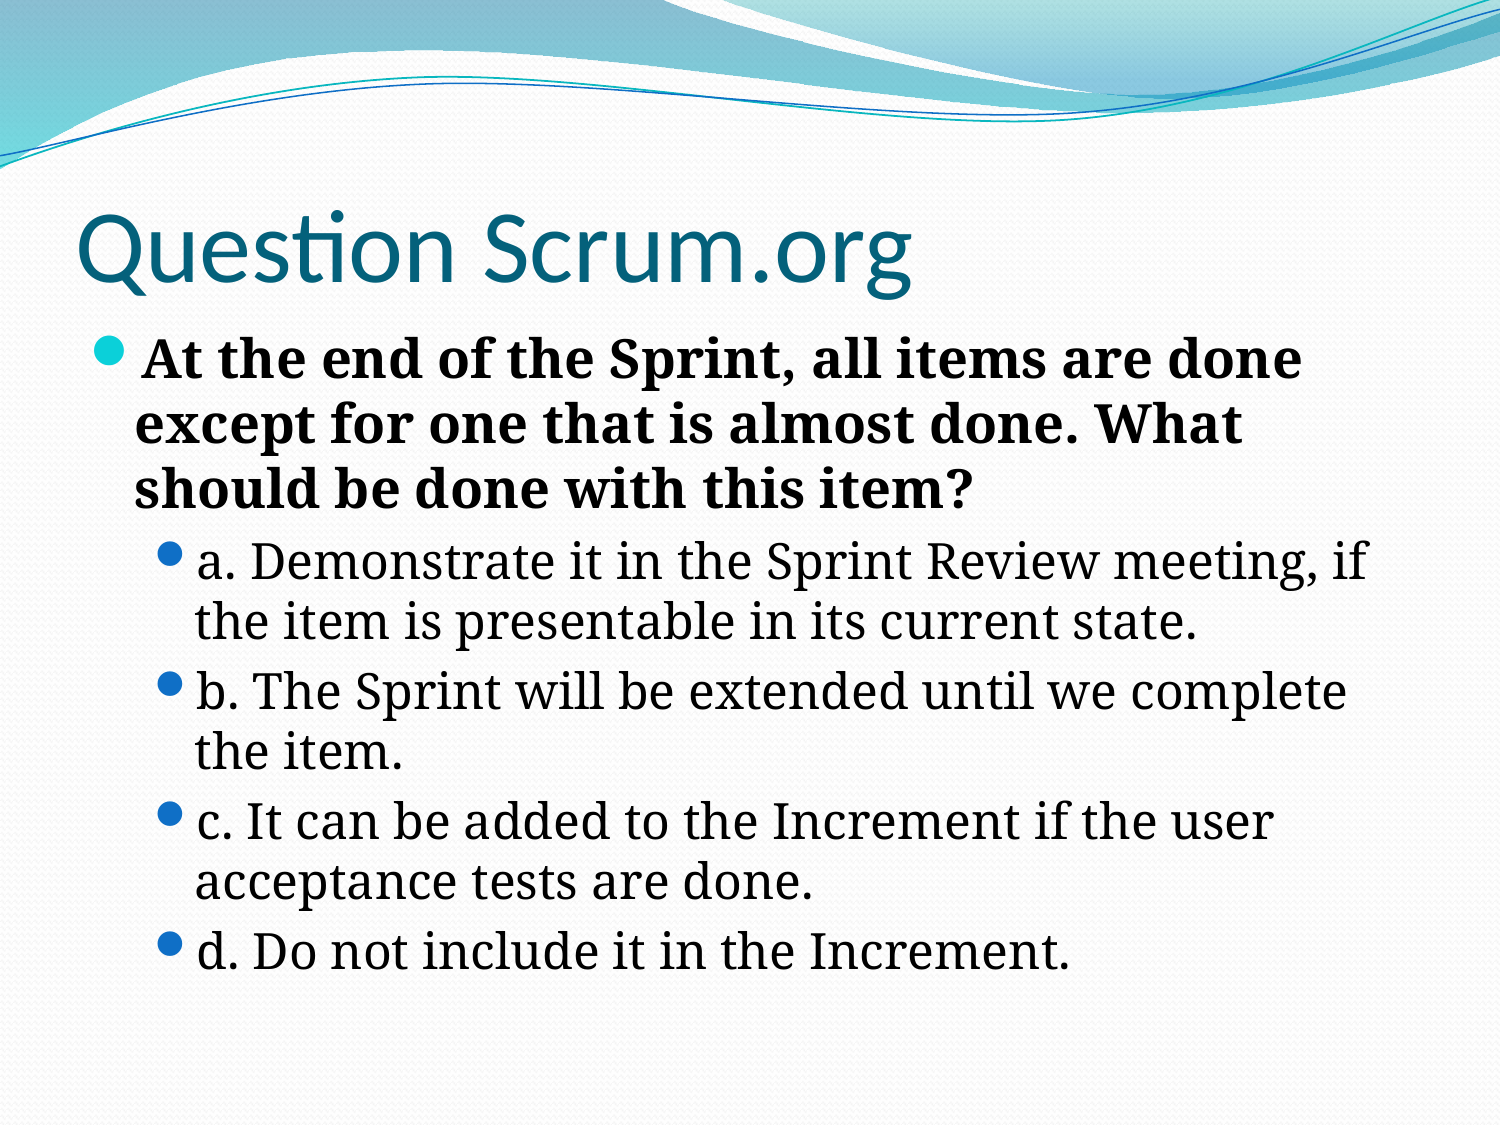

# Question Scrum.org
At the end of the Sprint, all items are done except for one that is almost done. What should be done with this item?
a. Demonstrate it in the Sprint Review meeting, if the item is presentable in its current state.
b. The Sprint will be extended until we complete the item.
c. It can be added to the Increment if the user acceptance tests are done.
d. Do not include it in the Increment.